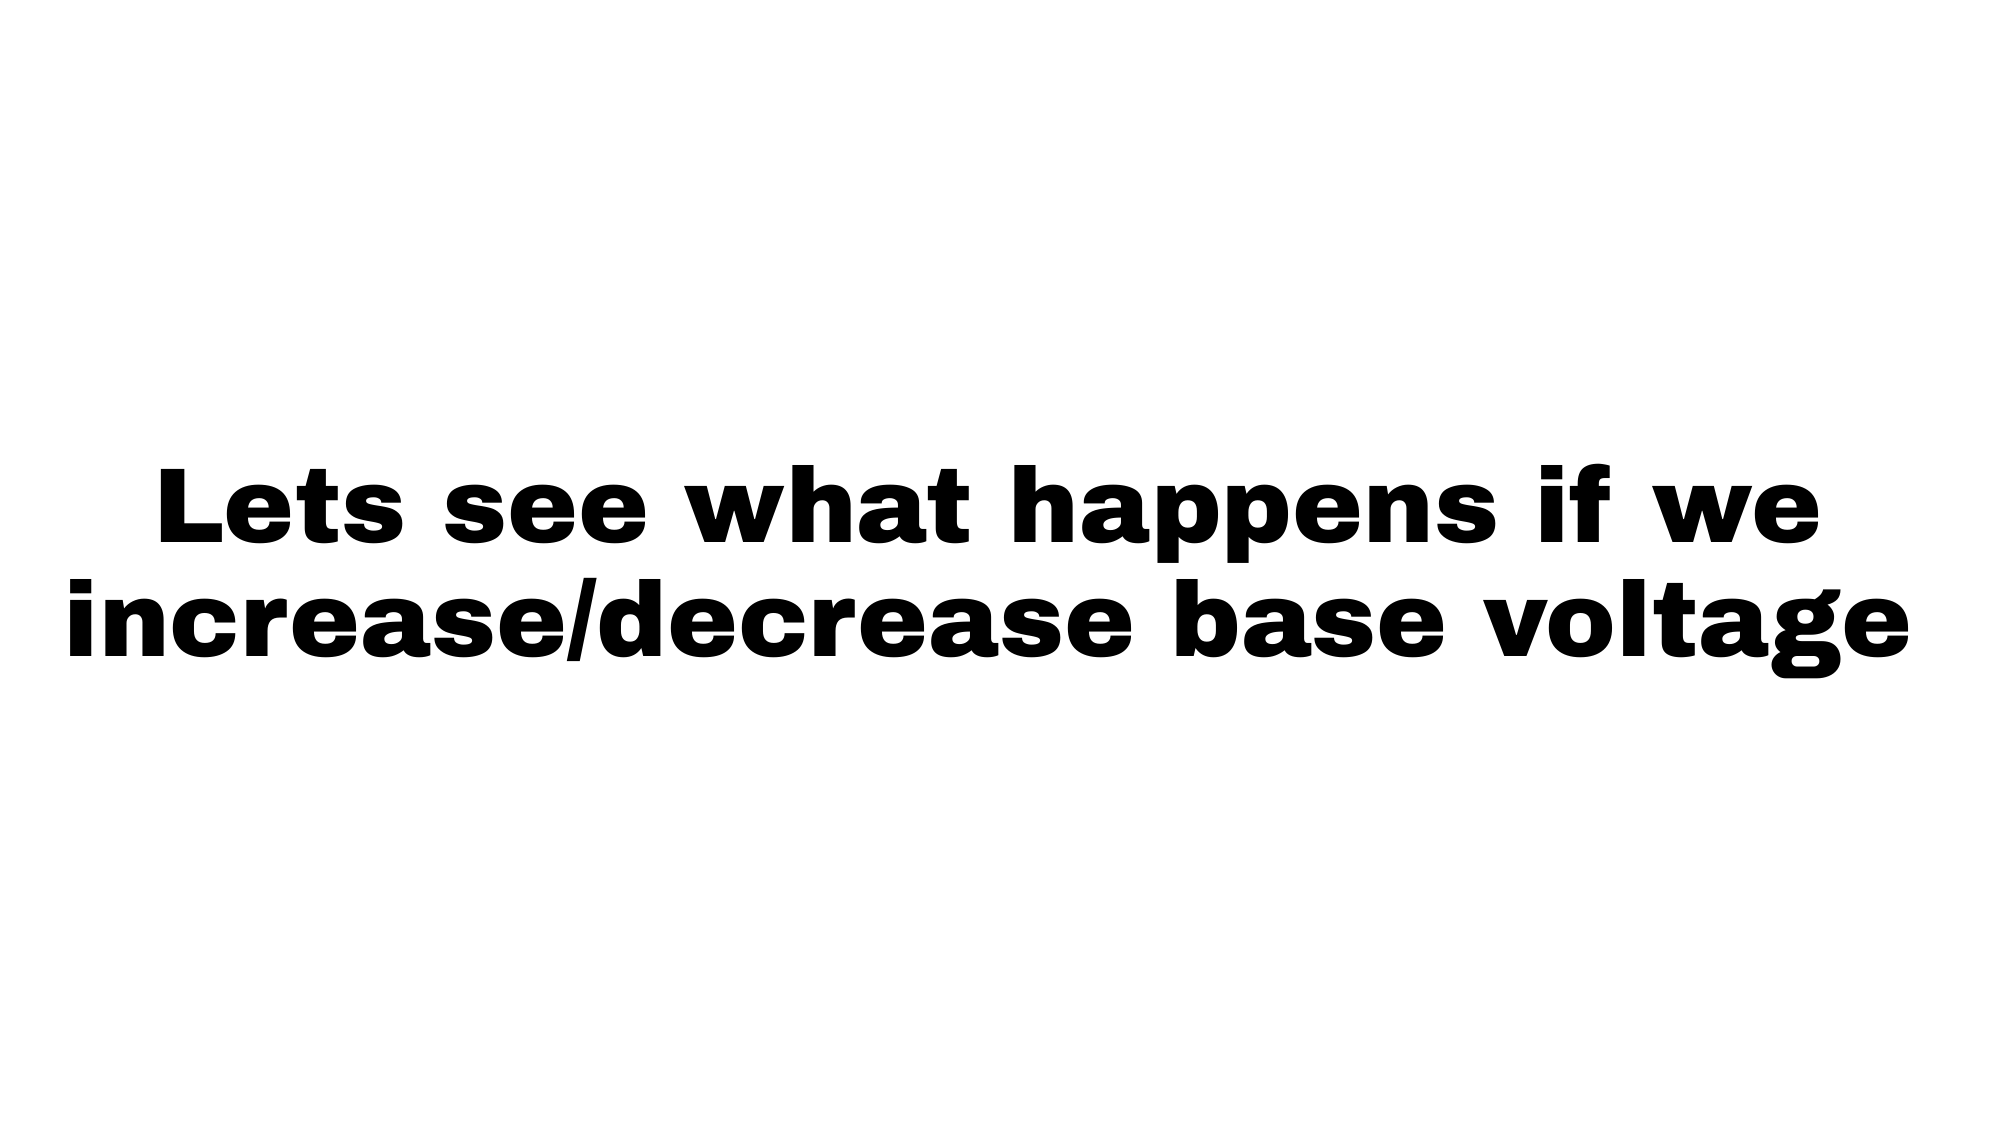

# Lets see what happens if we increase/decrease base voltage